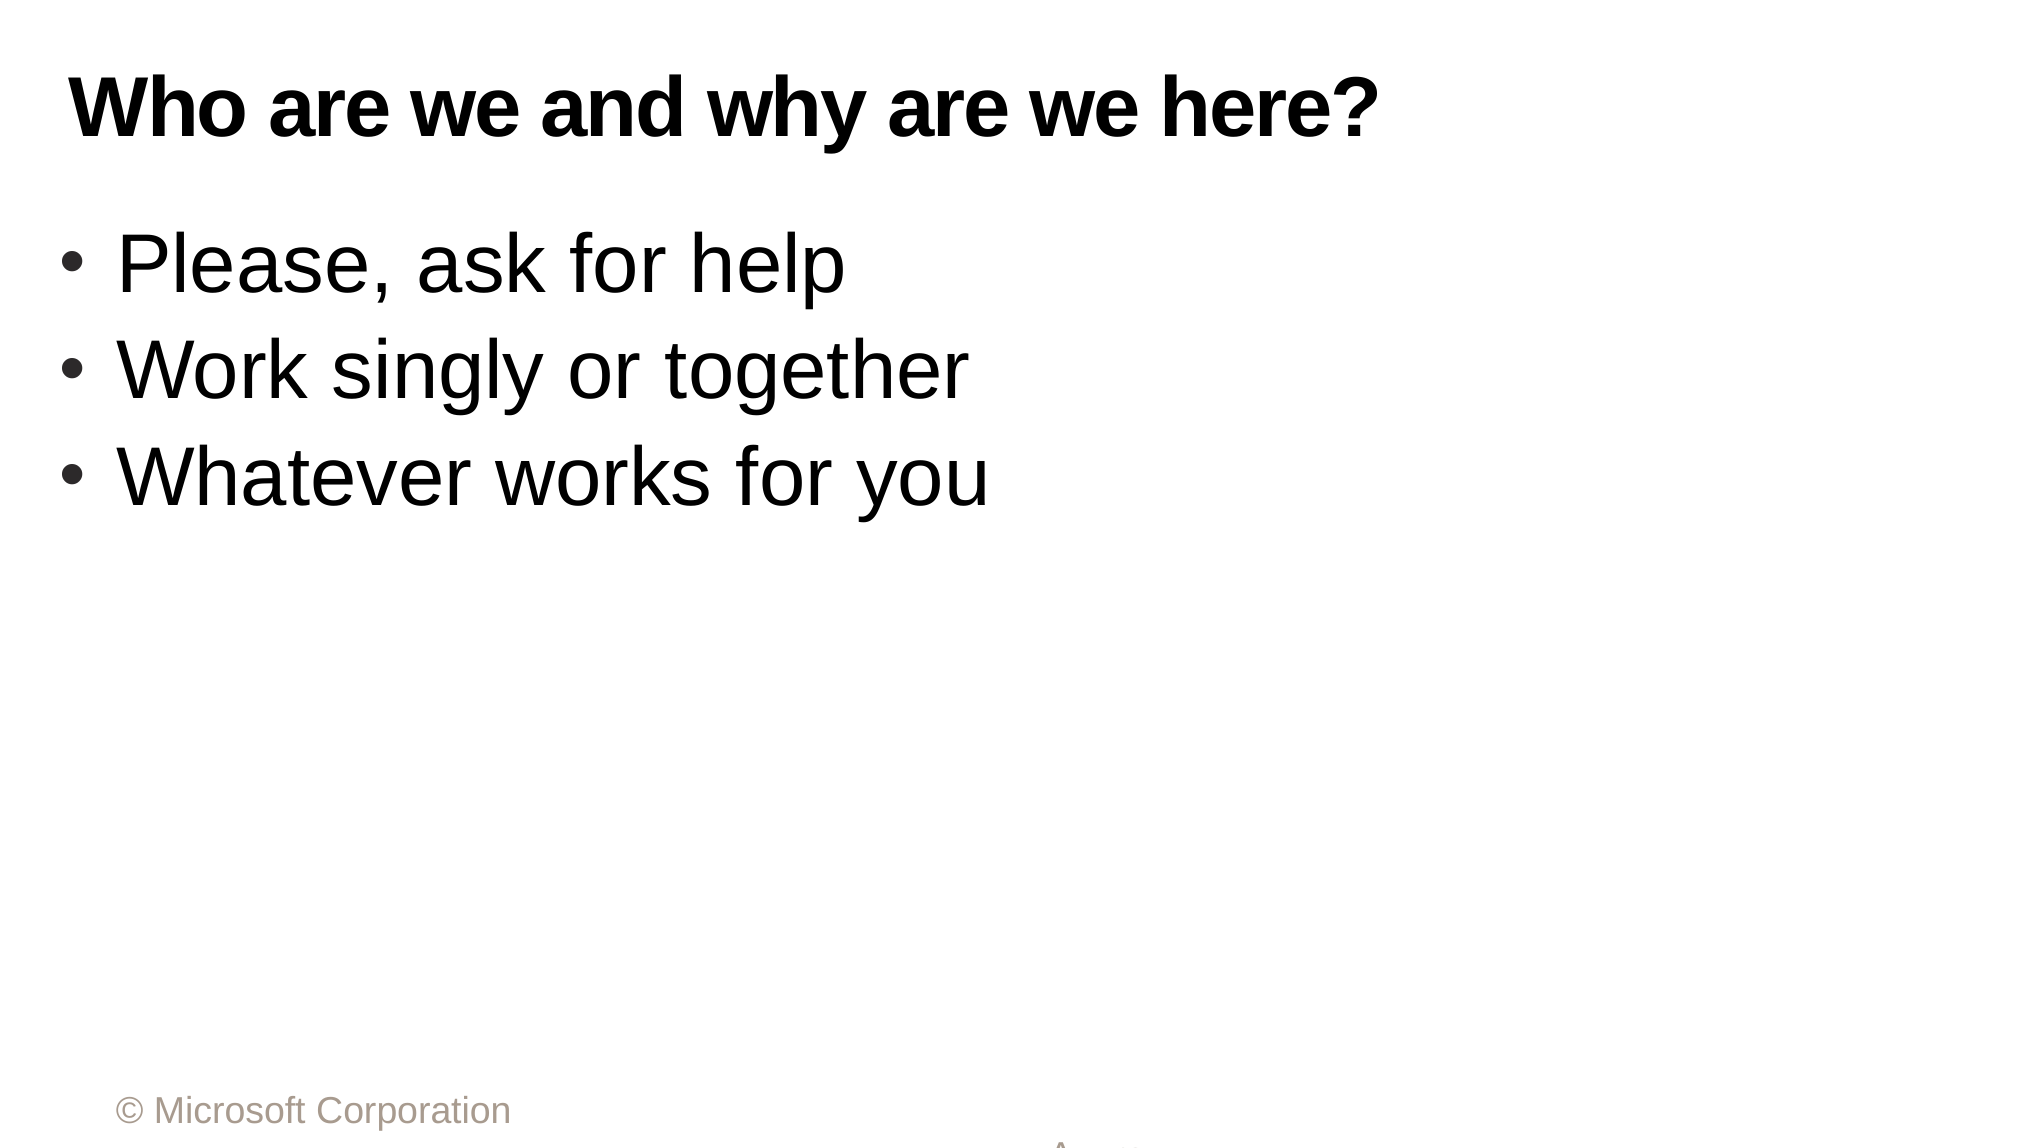

# Who are we and why are we here?
Please, ask for help
Work singly or together
Whatever works for you
© Microsoft Corporation                                                                                  								                                Azure